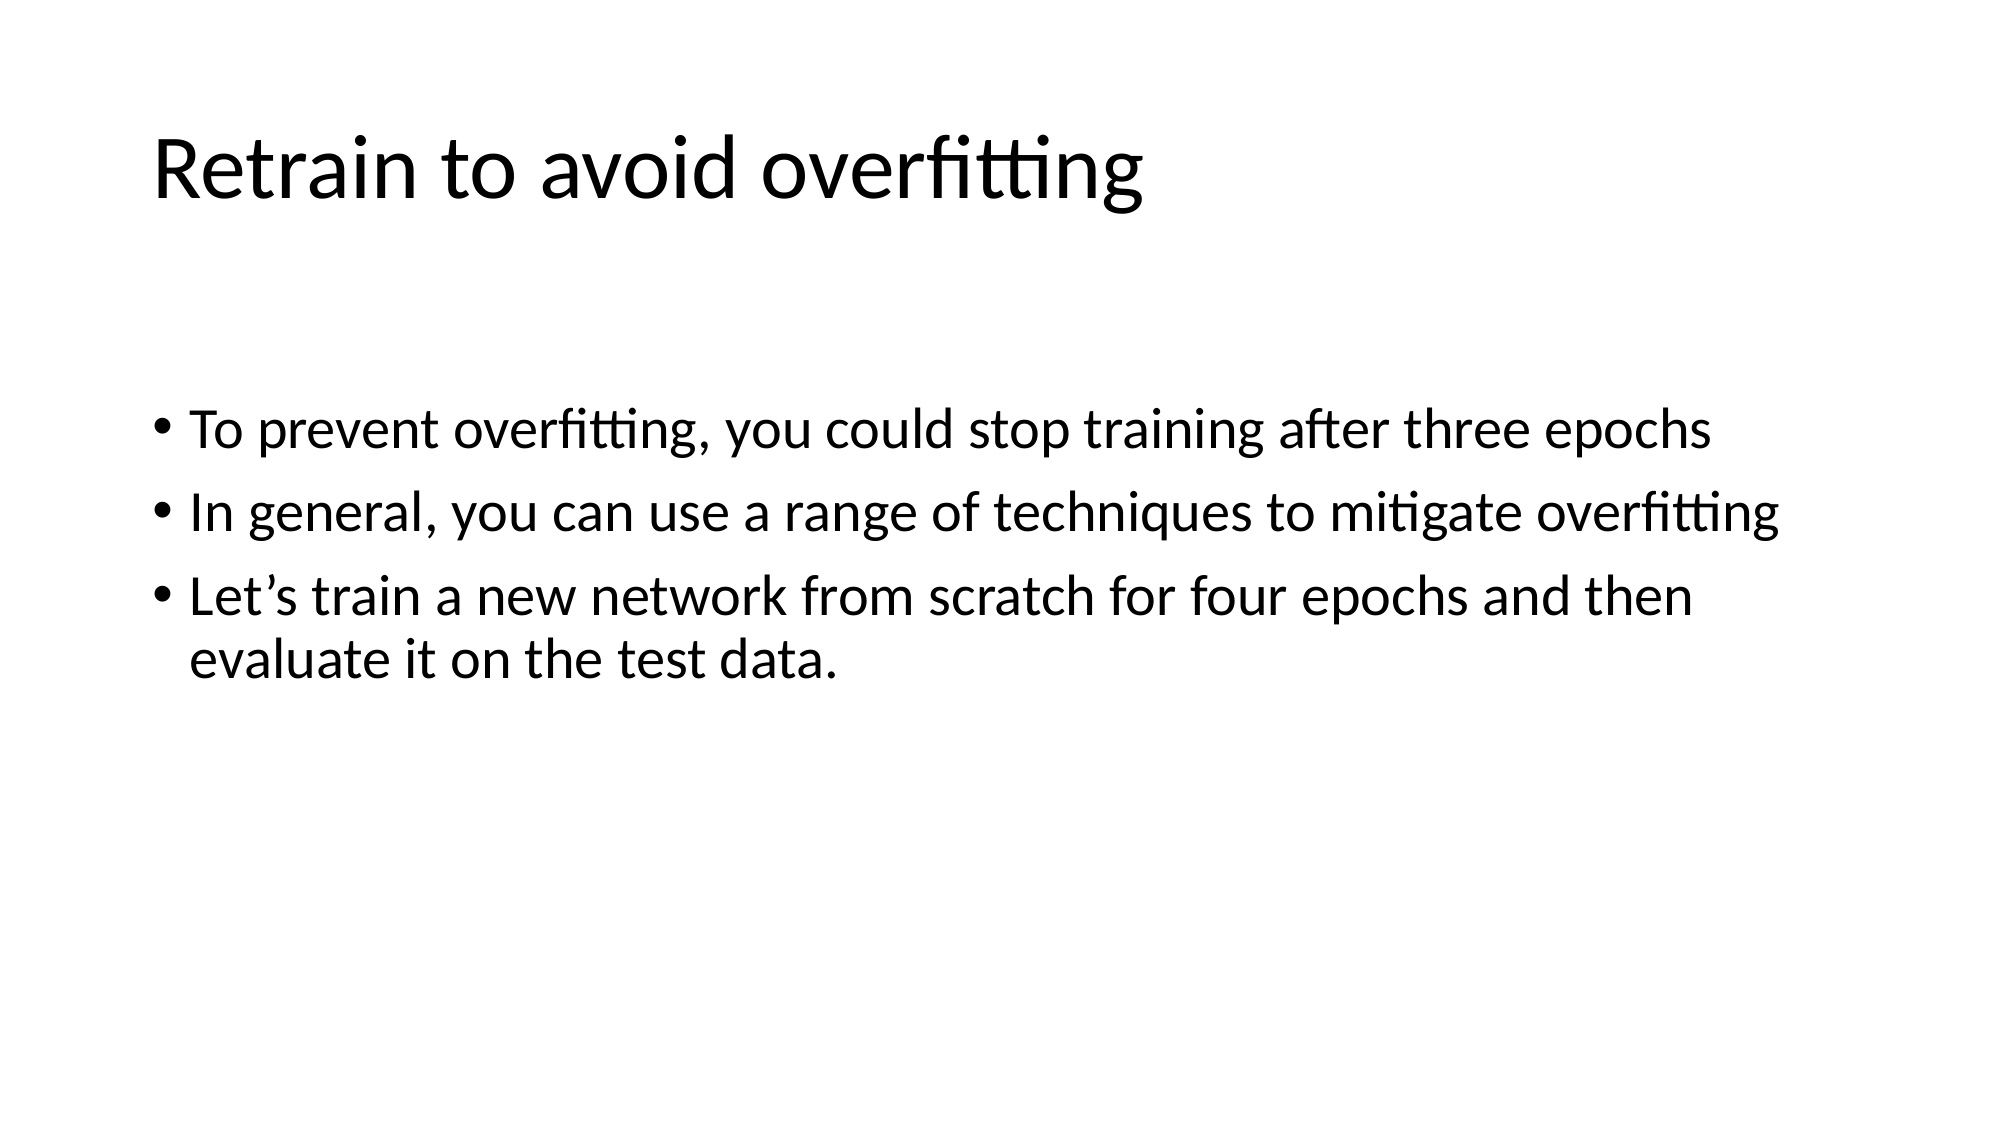

# Retrain to avoid overfitting

To prevent overfitting, you could stop training after three epochs
In general, you can use a range of techniques to mitigate overfitting
Let’s train a new network from scratch for four epochs and then evaluate it on the test data.